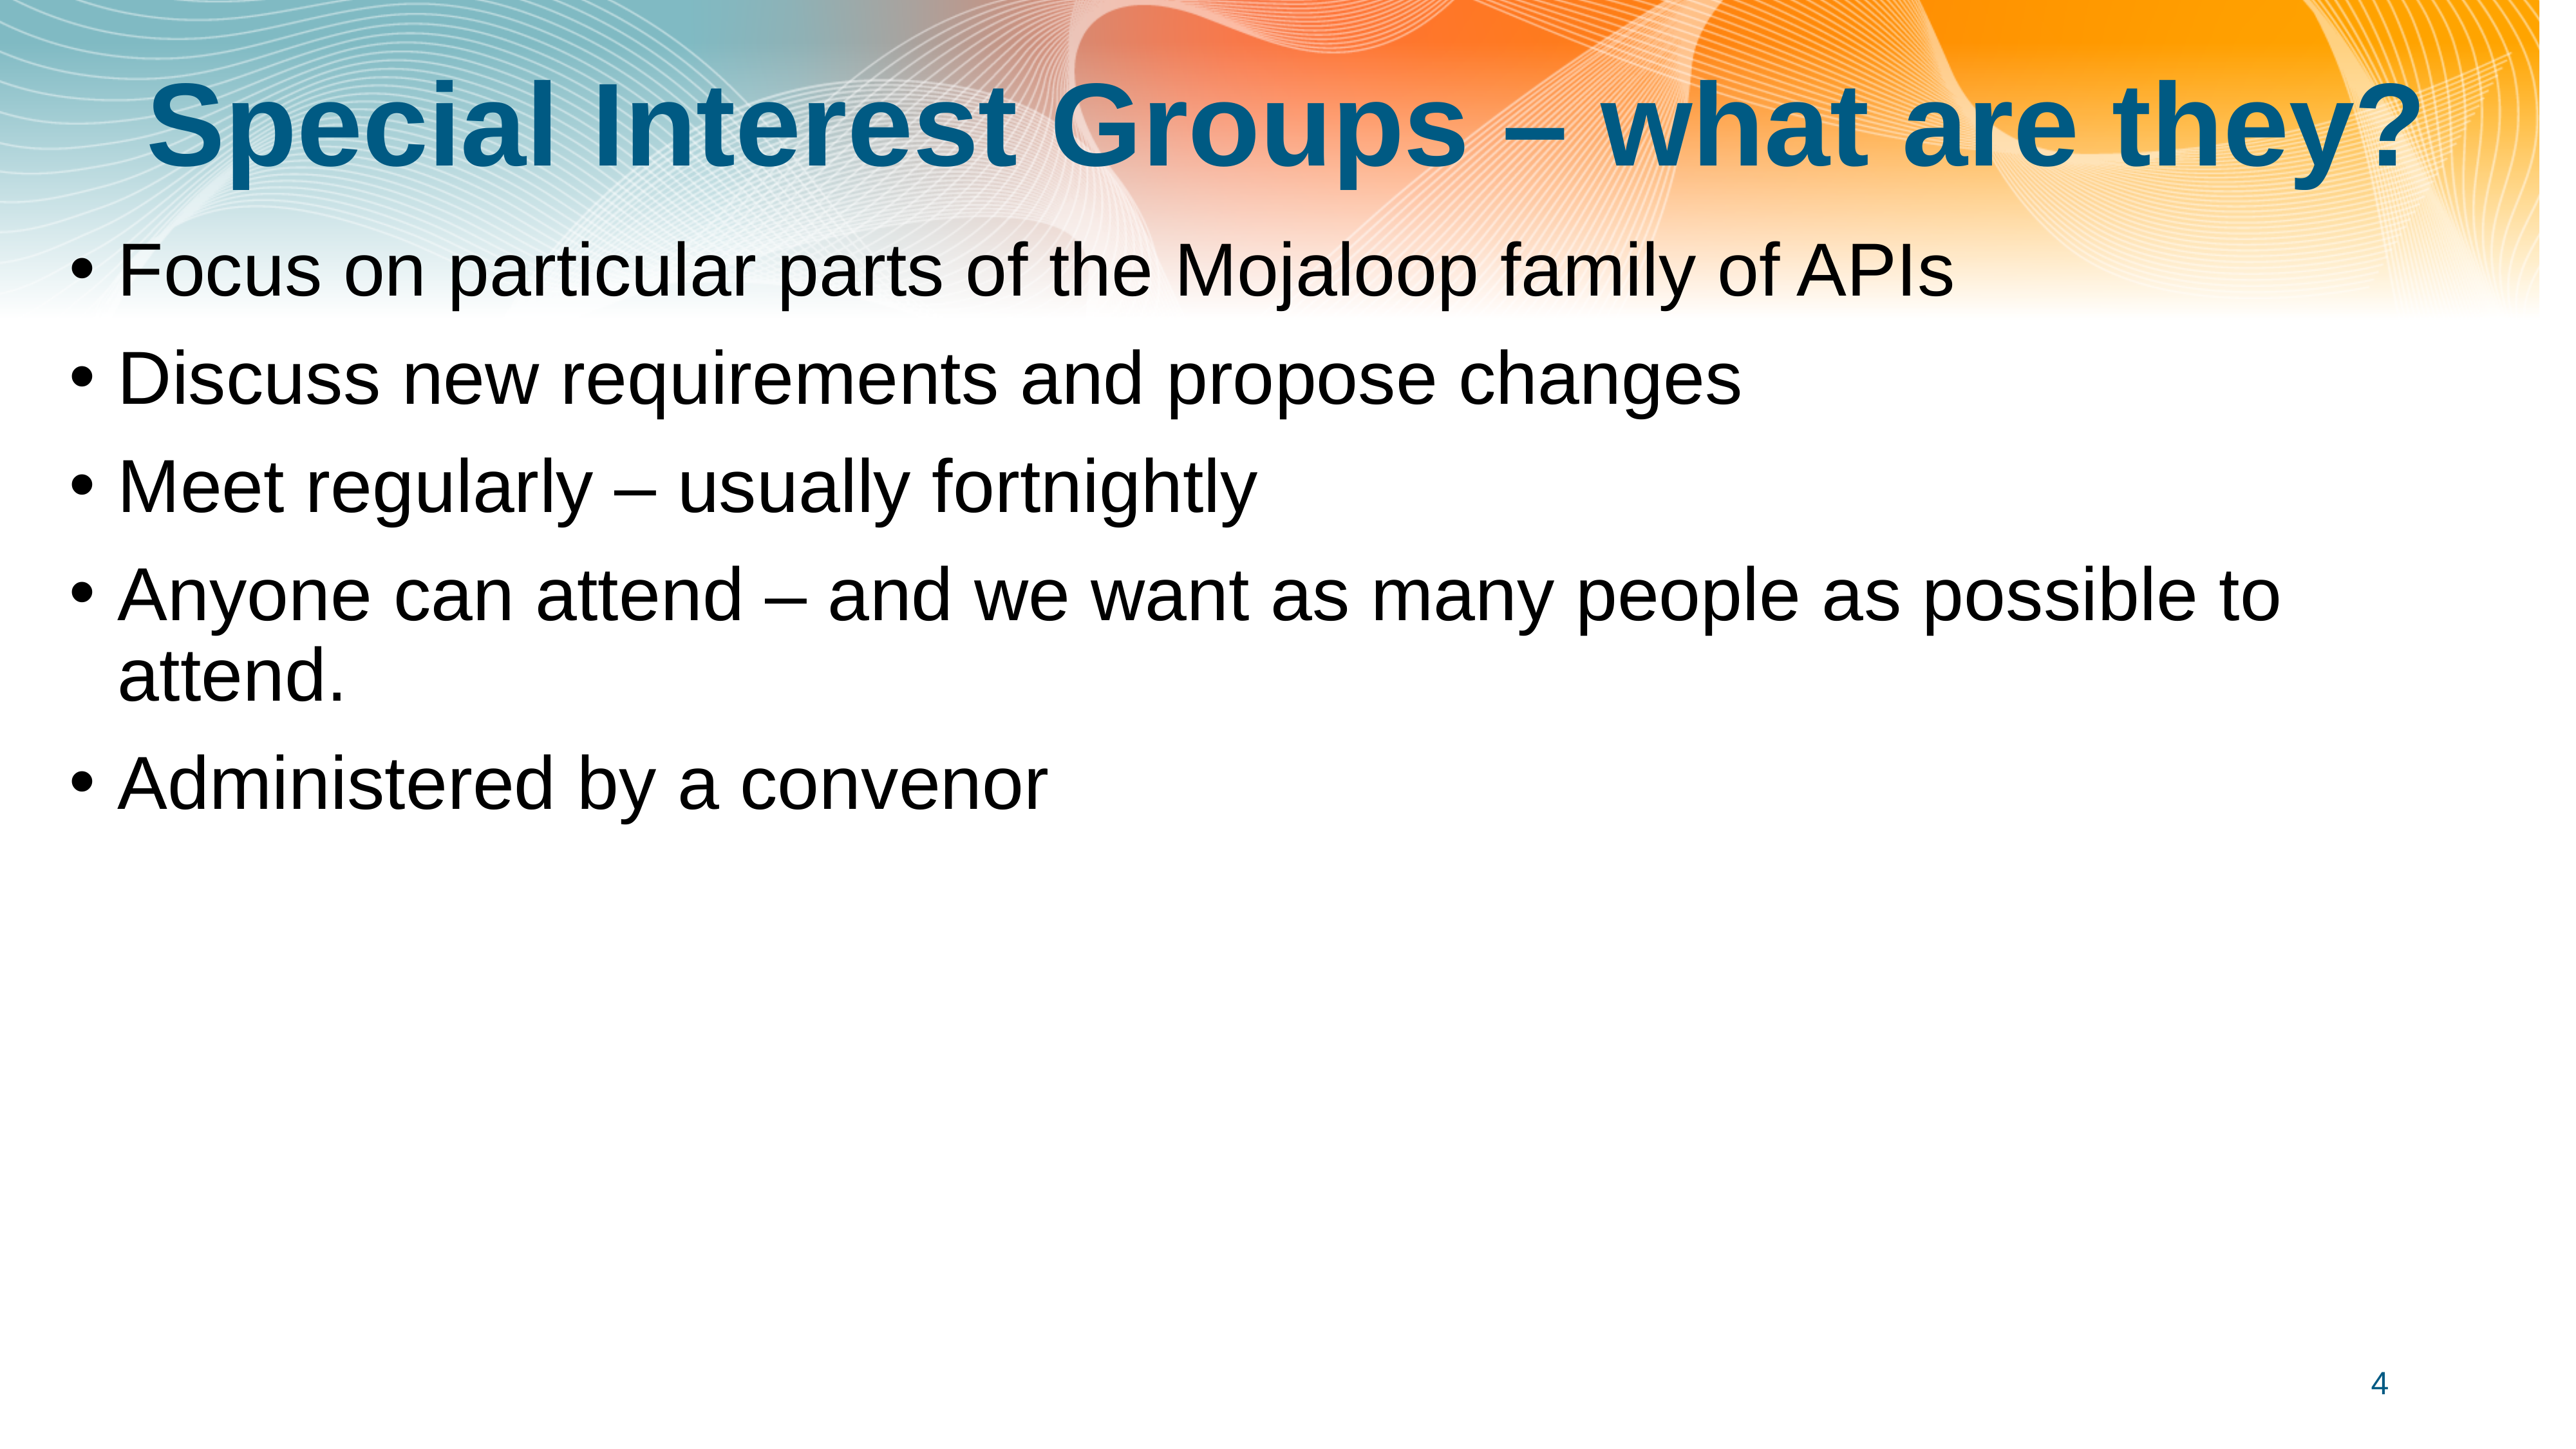

# Special Interest Groups – what are they?
Focus on particular parts of the Mojaloop family of APIs
Discuss new requirements and propose changes
Meet regularly – usually fortnightly
Anyone can attend – and we want as many people as possible to attend.
Administered by a convenor
4